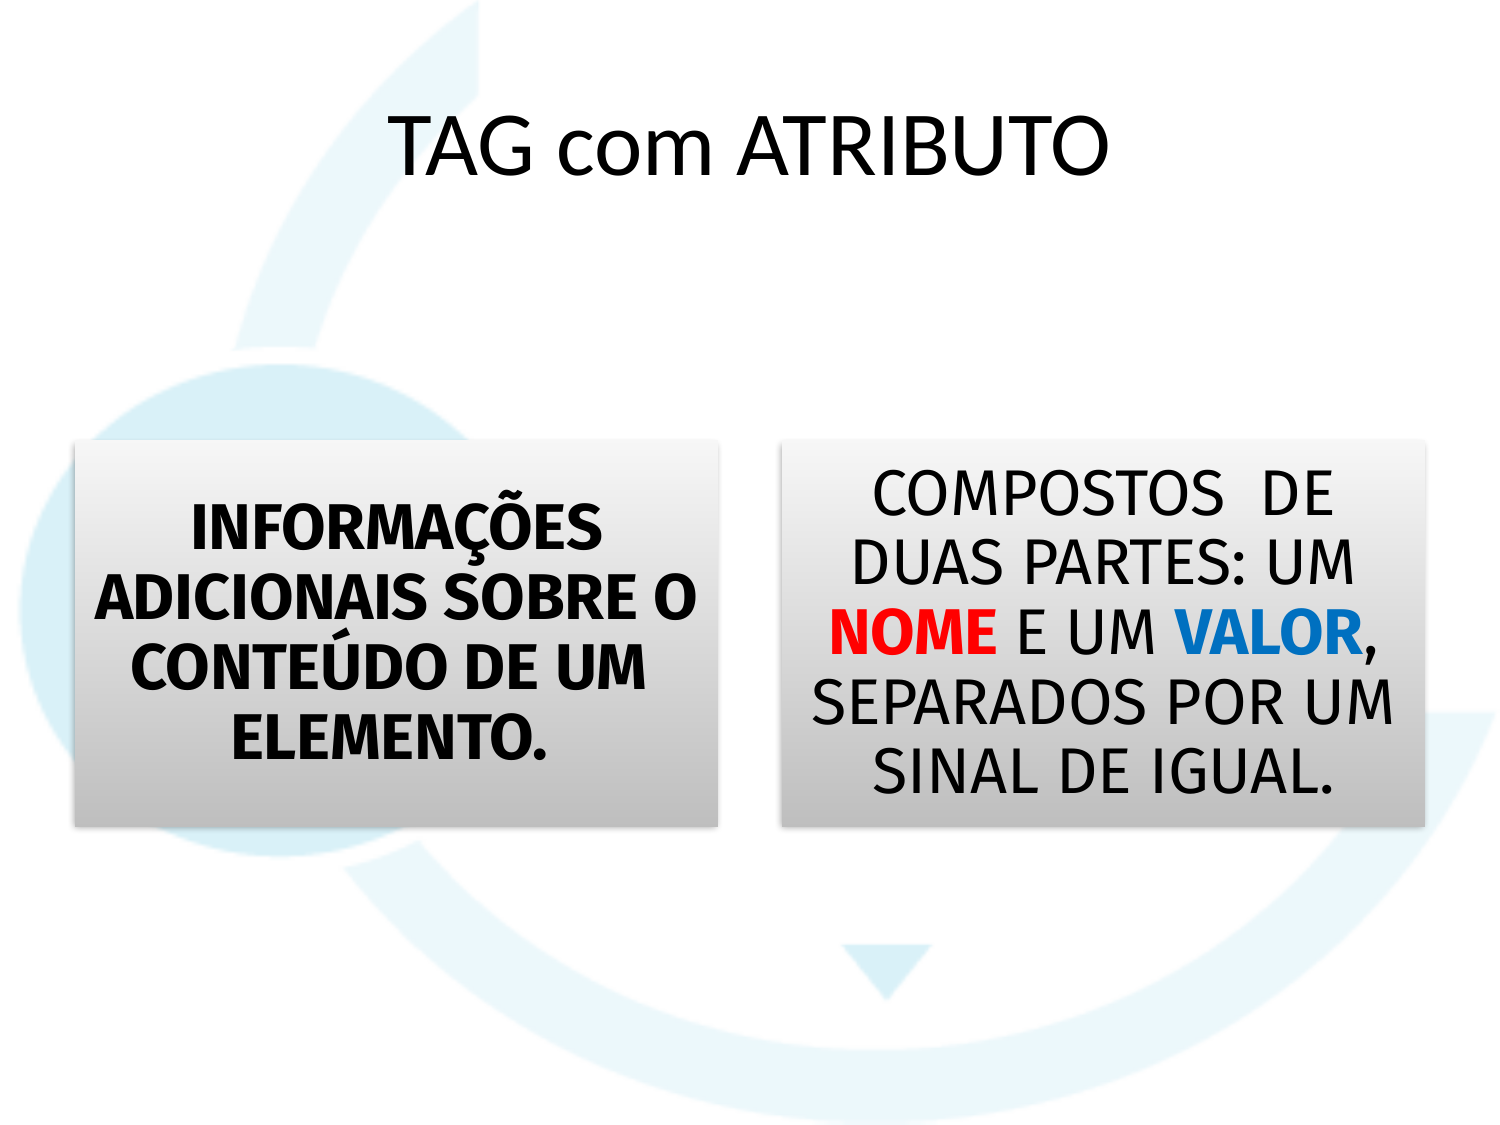

# TAG com ATRIBUTO
INFORMAÇÕES ADICIONAIS SOBRE O CONTEÚDO DE UM  ELEMENTO.
COMPOSTOS  DE DUAS PARTES: UM NOME E UM VALOR, SEPARADOS POR UM SINAL DE IGUAL.